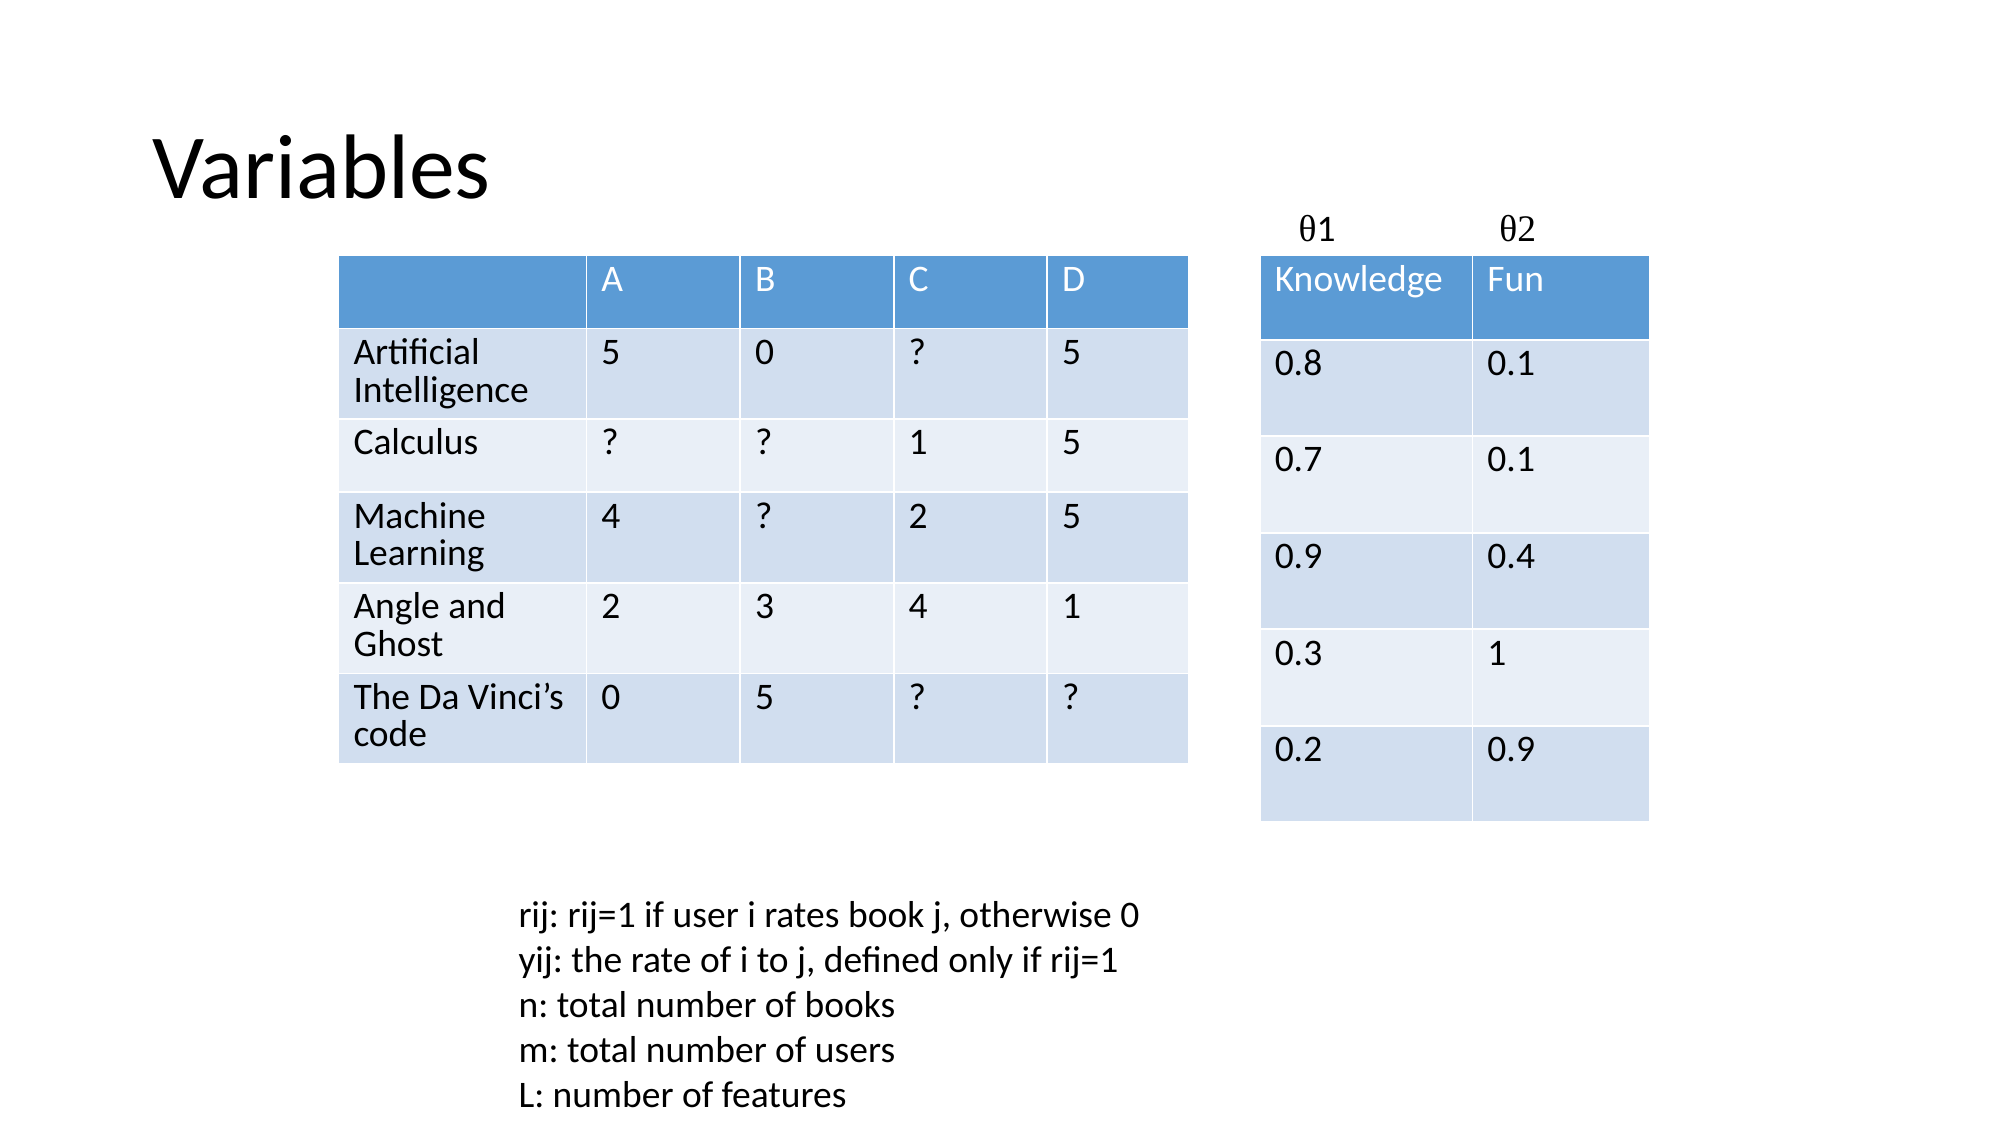

# Variables
θ1
θ2
|  | A | B | C | D |
| --- | --- | --- | --- | --- |
| Artificial Intelligence | 5 | 0 | ? | 5 |
| Calculus | ? | ? | 1 | 5 |
| Machine Learning | 4 | ? | 2 | 5 |
| Angle and Ghost | 2 | 3 | 4 | 1 |
| The Da Vinci’s code | 0 | 5 | ? | ? |
| Knowledge | Fun |
| --- | --- |
| 0.8 | 0.1 |
| 0.7 | 0.1 |
| 0.9 | 0.4 |
| 0.3 | 1 |
| 0.2 | 0.9 |
rij: rij=1 if user i rates book j, otherwise 0
yij: the rate of i to j, defined only if rij=1
n: total number of books
m: total number of users
L: number of features